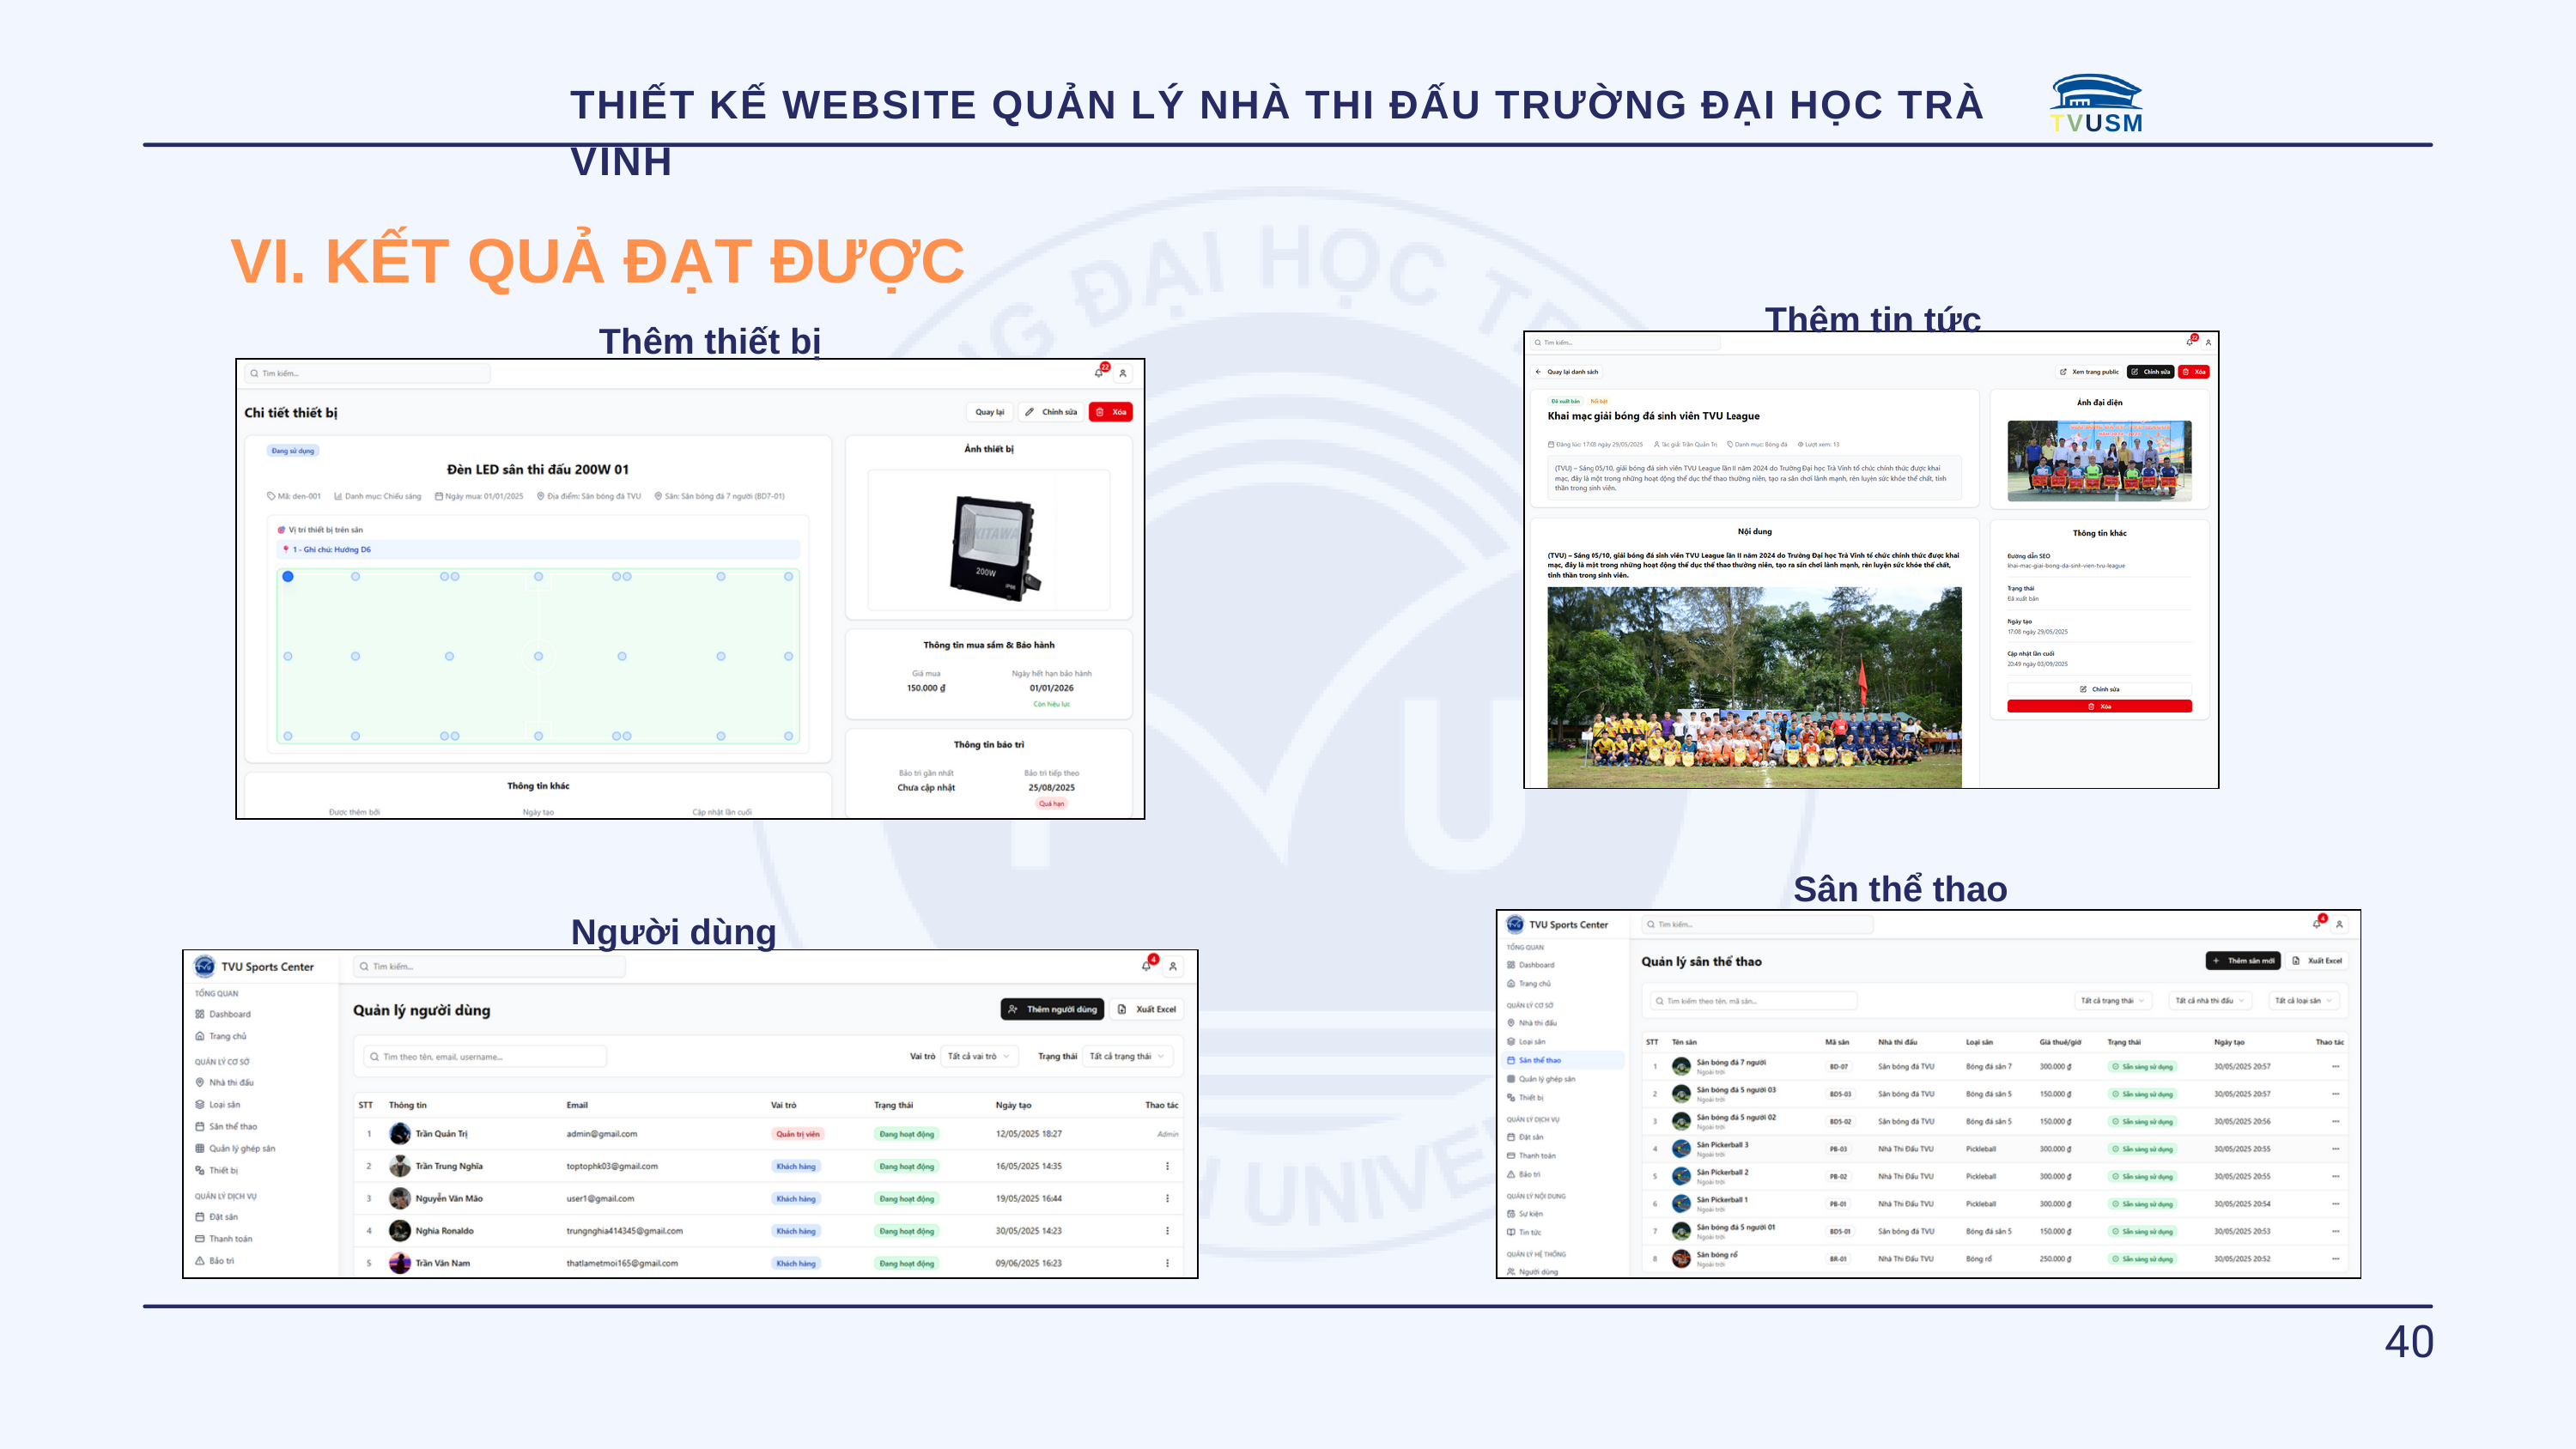

TVUSM
THIẾT KẾ WEBSITE QUẢN LÝ NHÀ THI ĐẤU TRƯỜNG ĐẠI HỌC TRÀ VINH

VI. KẾT QUẢ ĐẠT ĐƯỢC

Thêm tin tức
Thêm thiết bị

Sân thể thao
Người dùng

40